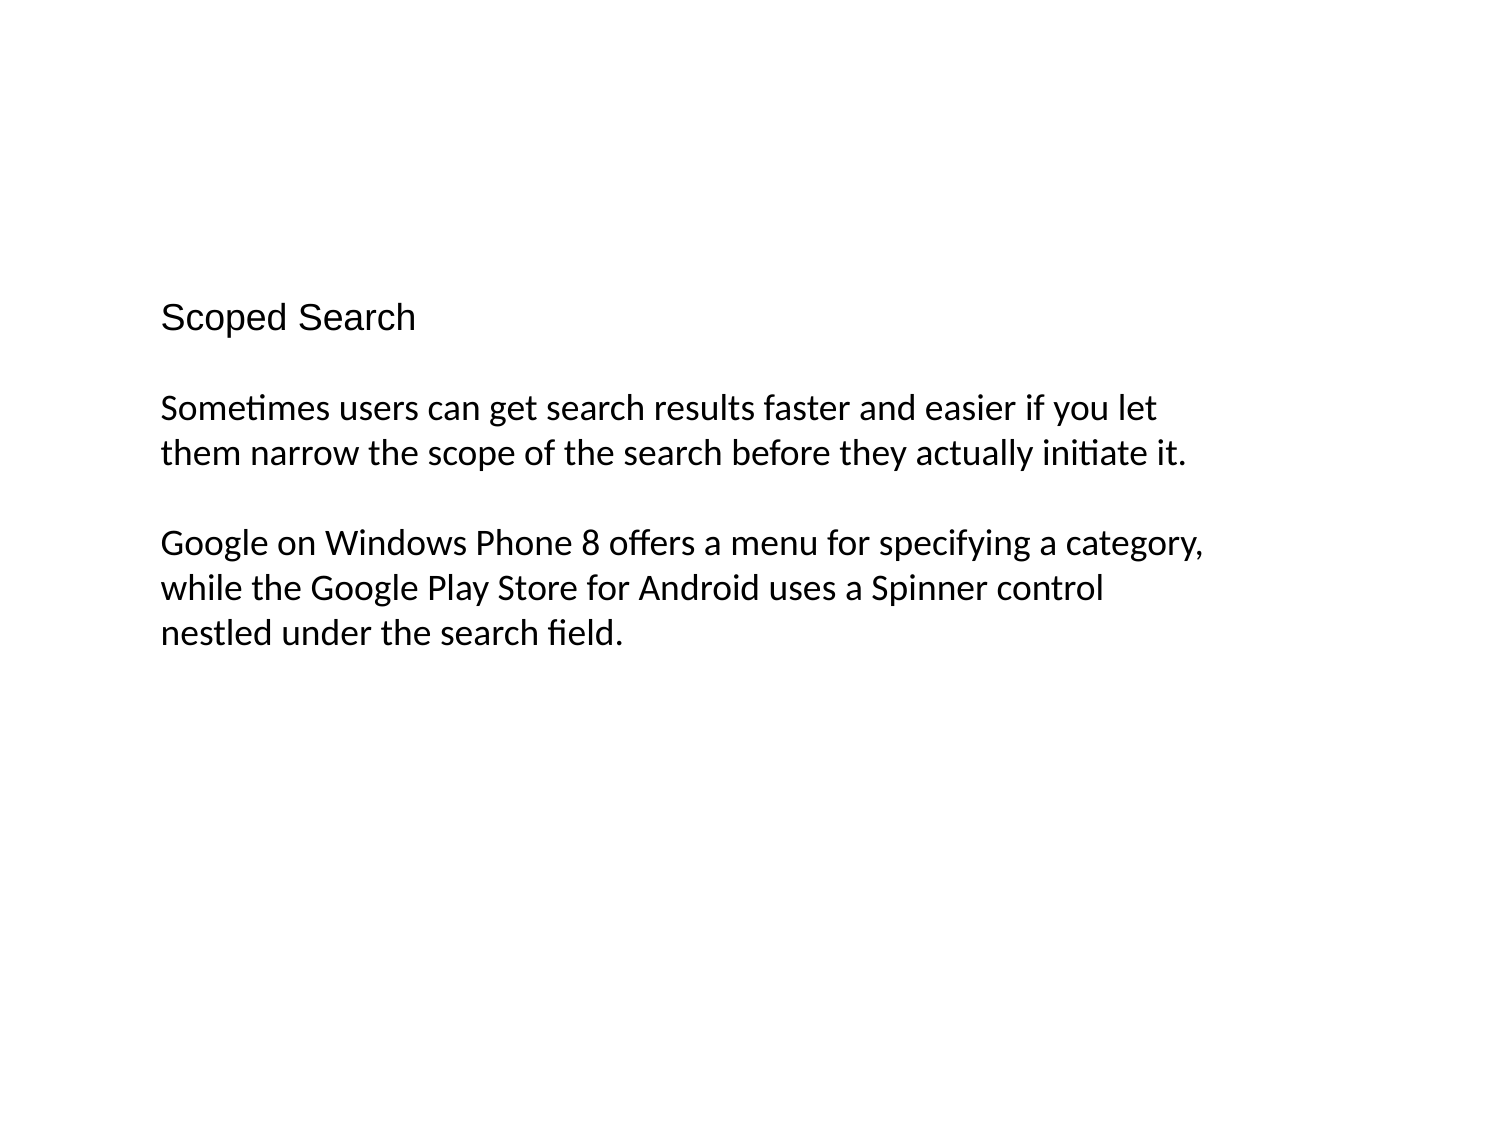

Scoped Search

Sometimes users can get search results faster and easier if you let them narrow the scope of the search before they actually initiate it.

Google on Windows Phone 8 offers a menu for specifying a category, while the Google Play Store for Android uses a Spinner control nestled under the search field.